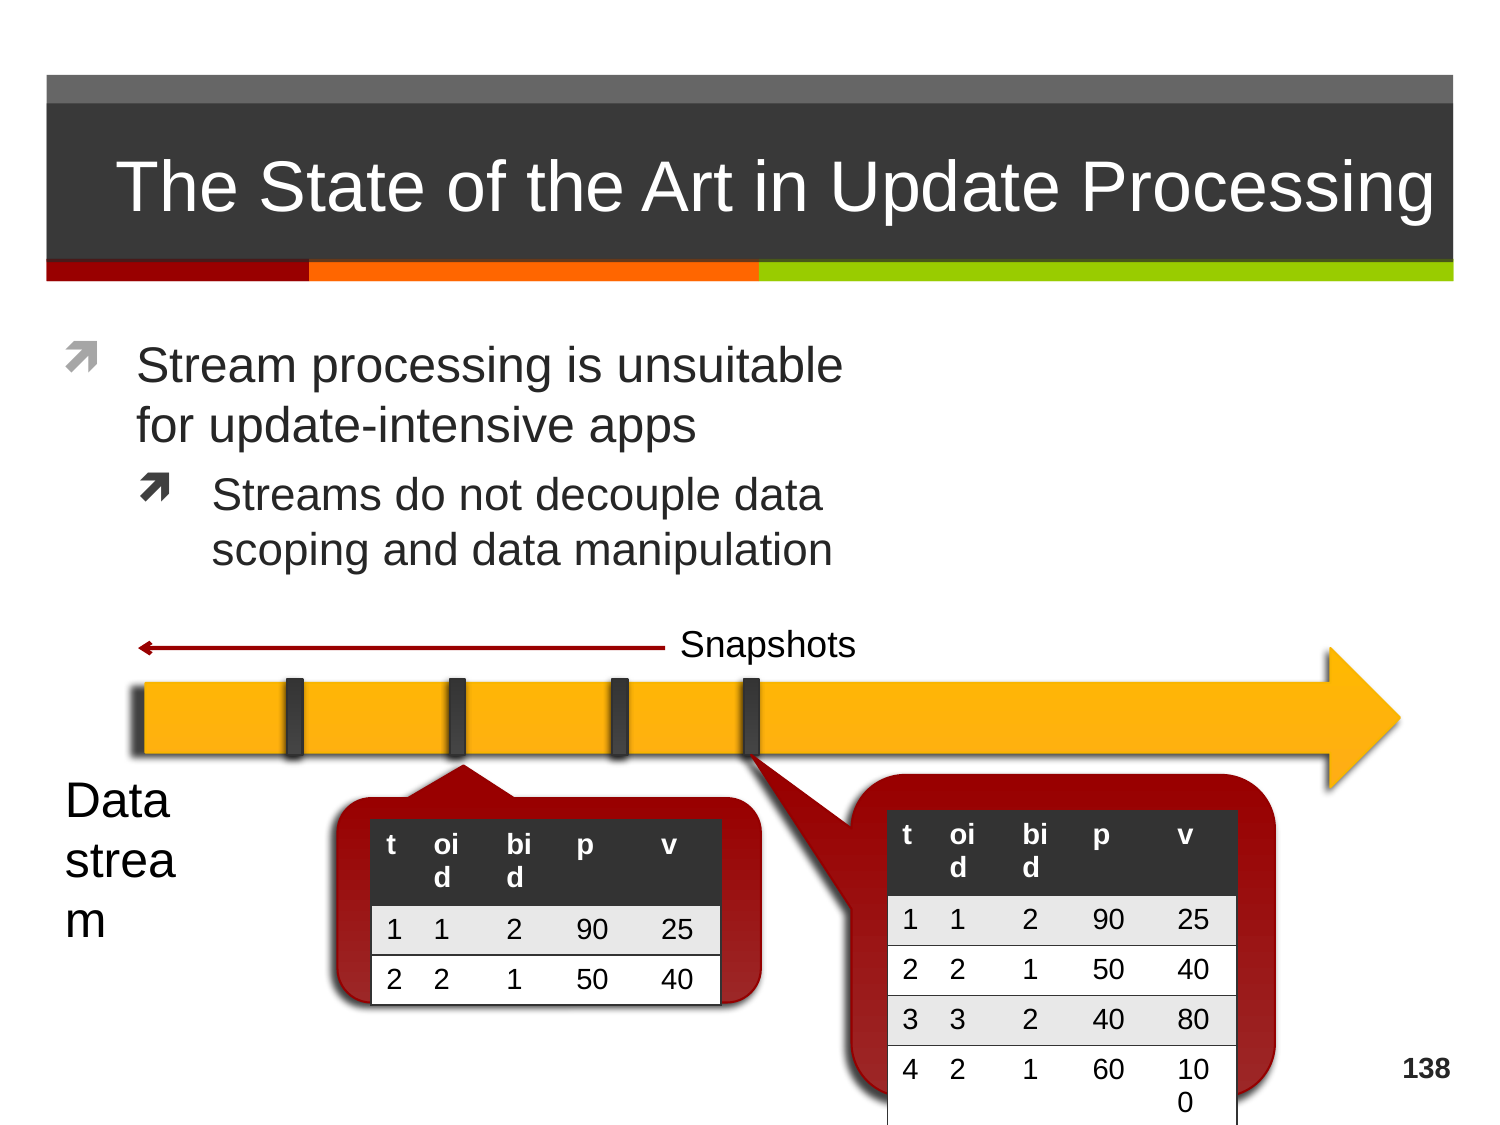

# The State of the Art in Update Processing
Stream processing is unsuitable for update-intensive apps
Streams do not decouple data scoping and data manipulation
Snapshots

Data stream

| t | oid | bid | p | v |
| --- | --- | --- | --- | --- |
| 1 | 1 | 2 | 90 | 25 |
| 2 | 2 | 1 | 50 | 40 |
| 3 | 3 | 2 | 40 | 80 |
| 4 | 2 | 1 | 60 | 100 |
| t | oid | bid | p | v |
| --- | --- | --- | --- | --- |
| 1 | 1 | 2 | 90 | 25 |
| 2 | 2 | 1 | 50 | 40 |